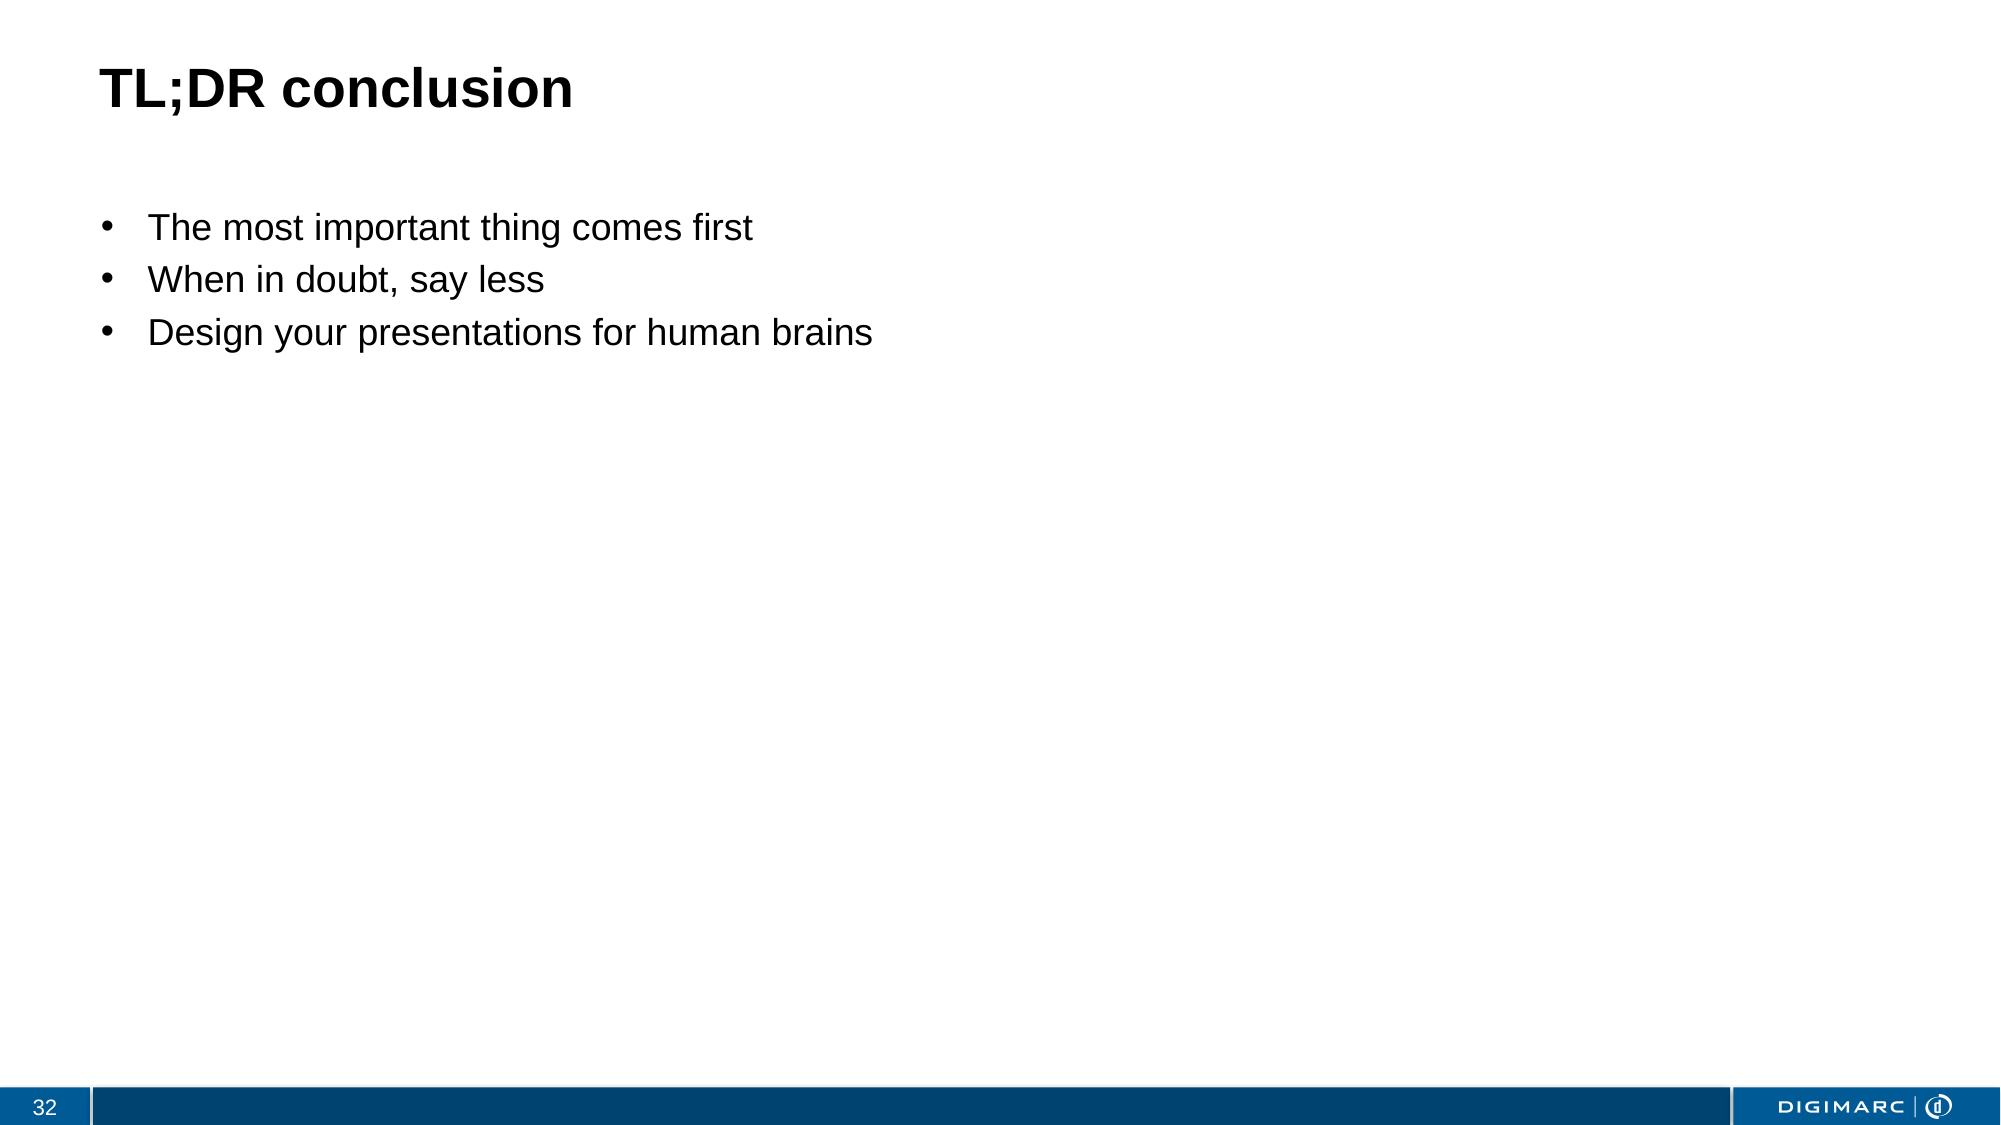

# TL;DR conclusion
The most important thing comes first
When in doubt, say less
Design your presentations for human brains